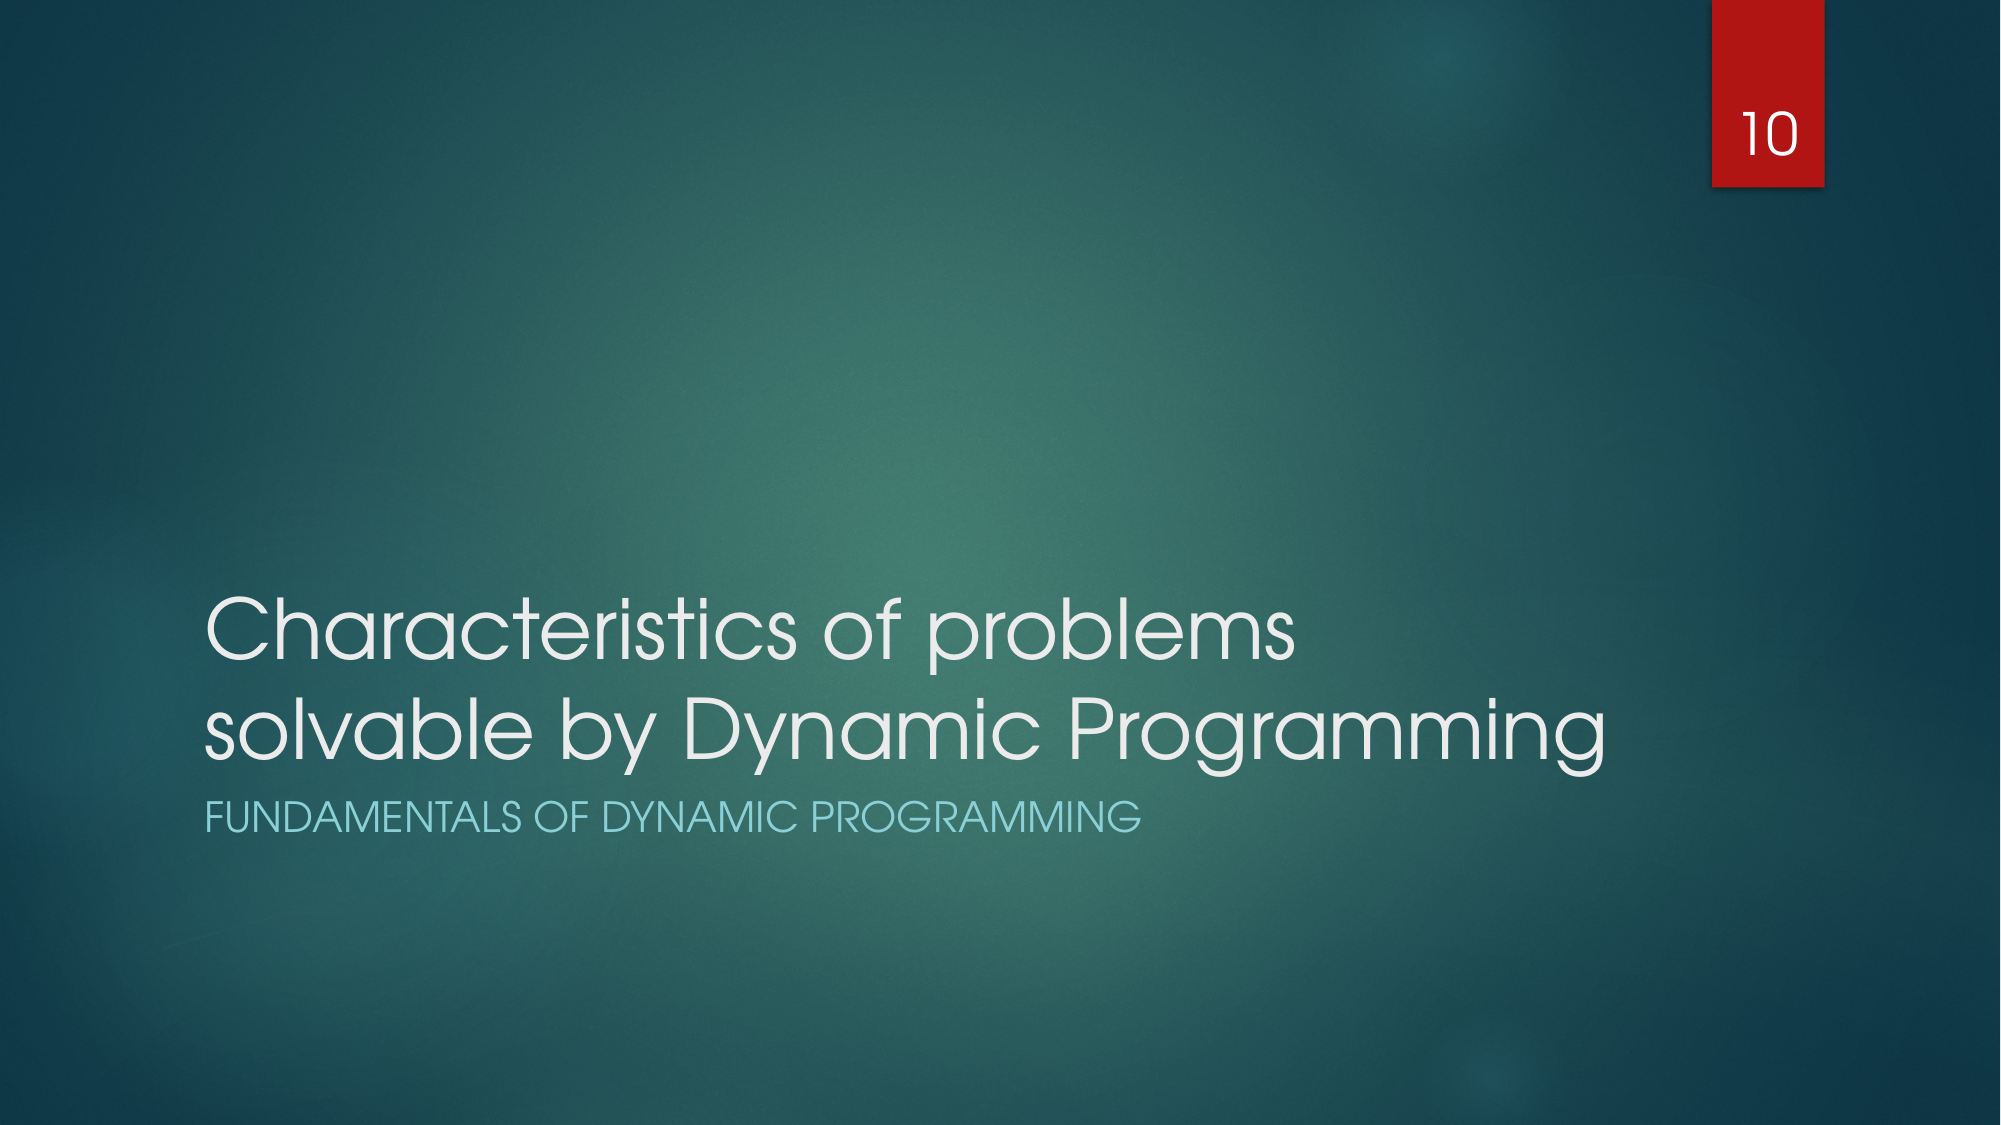

10
# Characteristics of problems solvable by Dynamic Programming
Fundamentals of dynamic programming